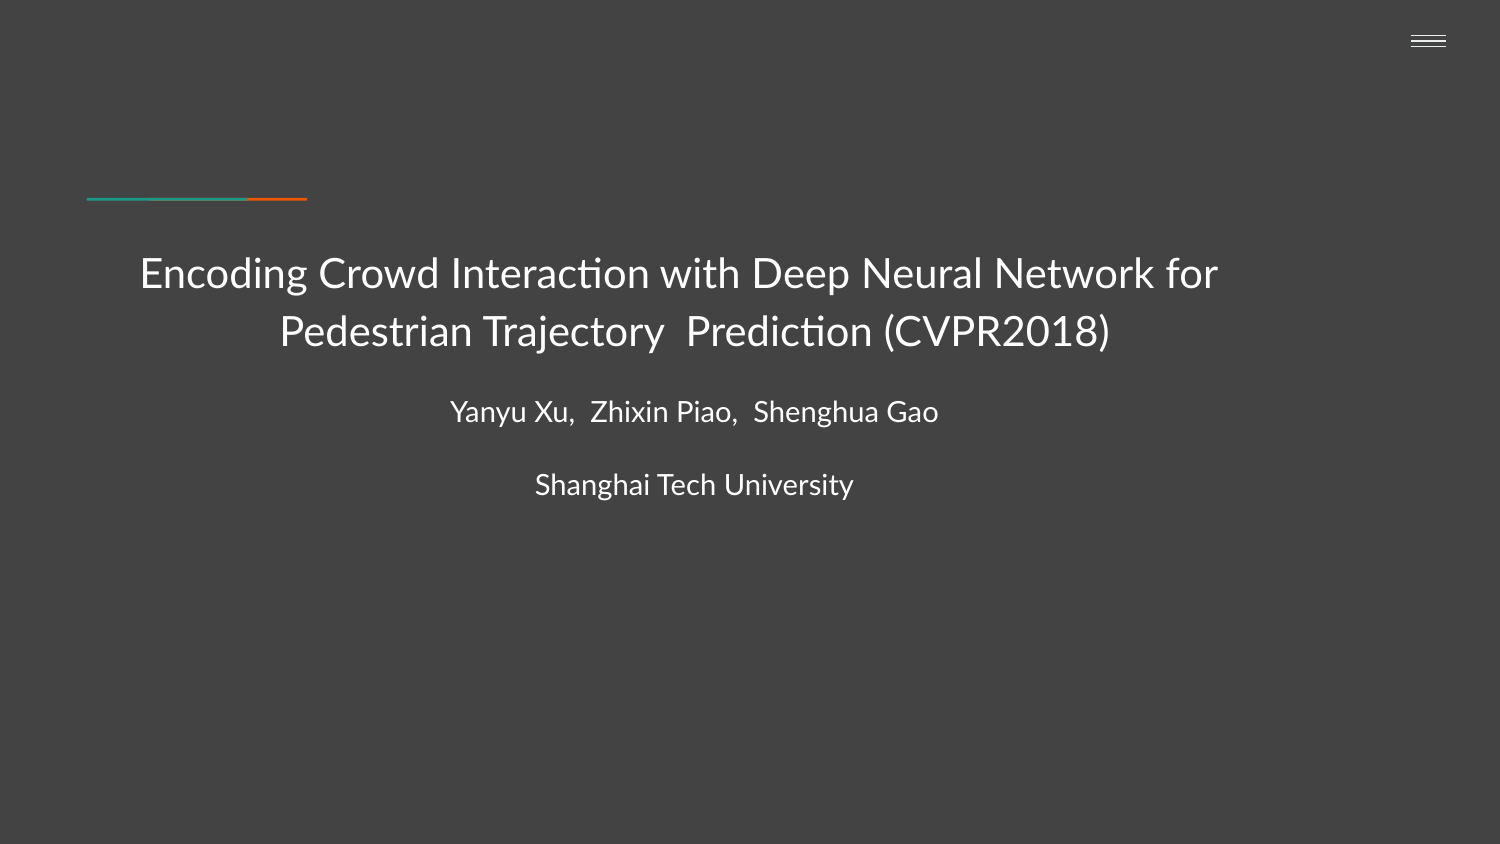

Encoding Crowd Interaction with Deep Neural Network for    Pedestrian Trajectory  Prediction (CVPR2018)
Yanyu Xu,  Zhixin Piao,  Shenghua Gao
Shanghai Tech University